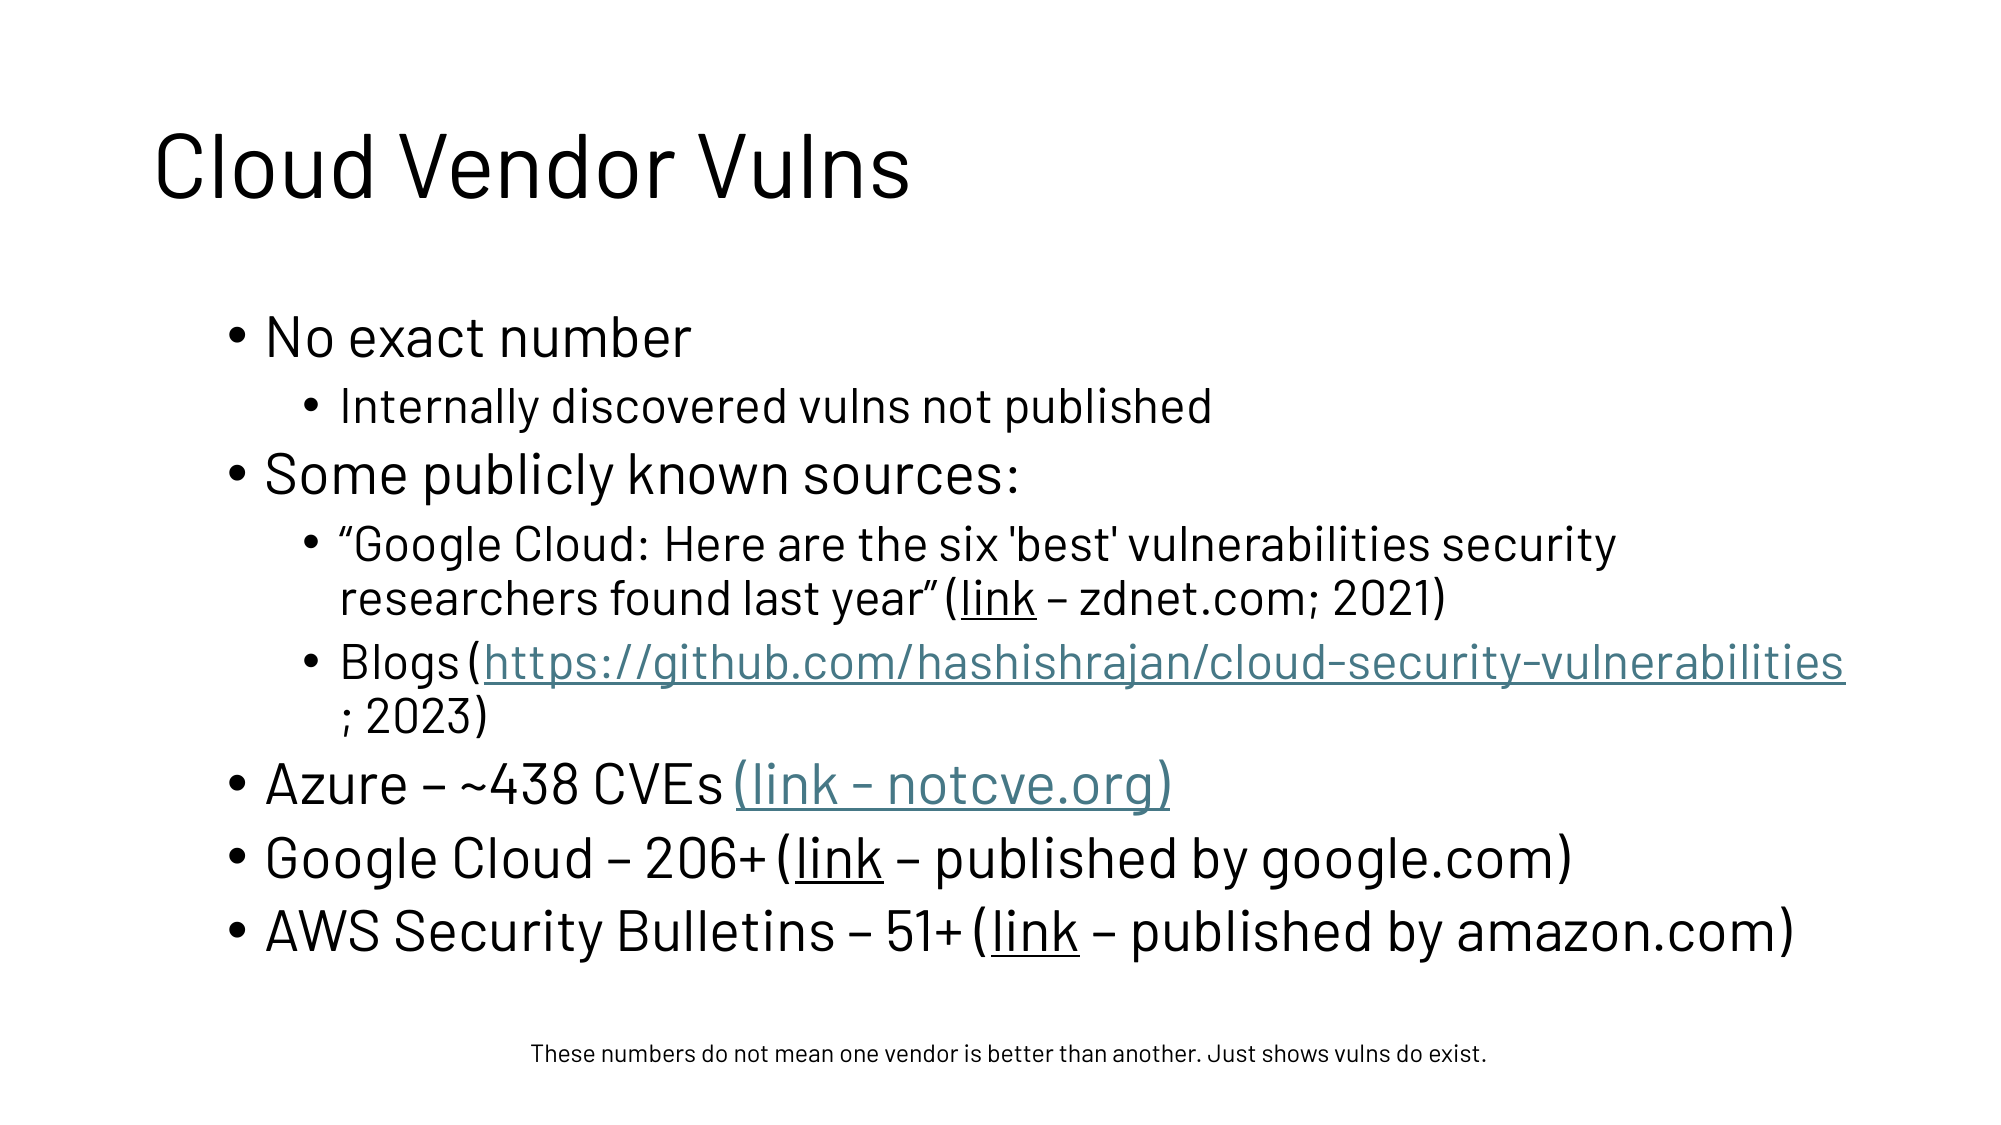

# Cloud Vendor Vulns
No exact number
Internally discovered vulns not published
Some publicly known sources:
“Google Cloud: Here are the six 'best' vulnerabilities security researchers found last year” (link – zdnet.com; 2021)
Blogs (https://github.com/hashishrajan/cloud-security-vulnerabilities; 2023)
Azure – ~438 CVEs (link - notcve.org)
Google Cloud – 206+ (link – published by google.com)
AWS Security Bulletins – 51+ (link – published by amazon.com)

These numbers do not mean one vendor is better than another. Just shows vulns do exist.